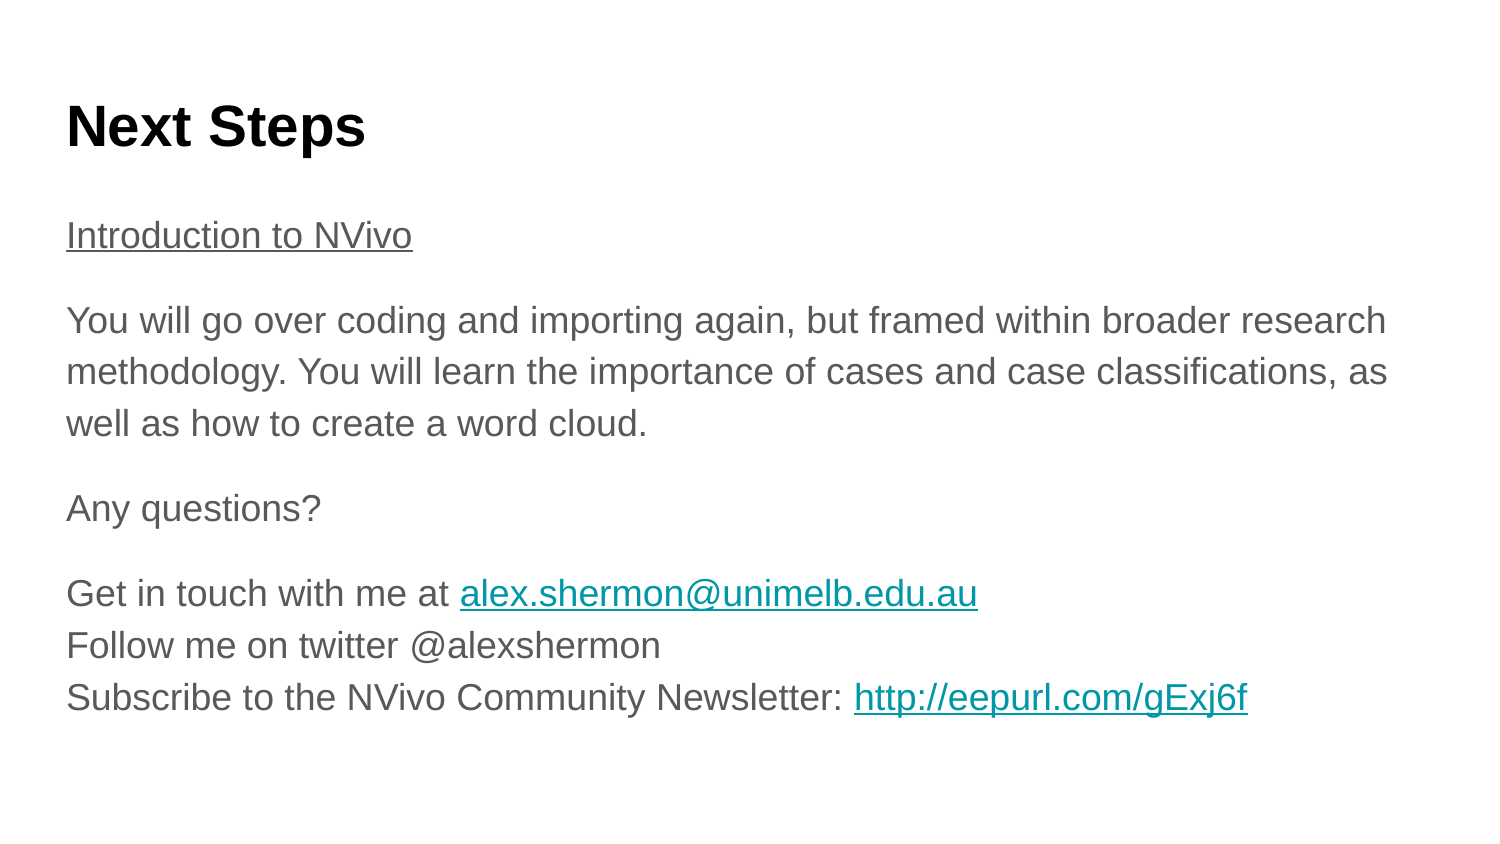

# Next Steps
Introduction to NVivo
You will go over coding and importing again, but framed within broader research methodology. You will learn the importance of cases and case classifications, as well as how to create a word cloud.
Any questions?
Get in touch with me at alex.shermon@unimelb.edu.au
Follow me on twitter @alexshermon
Subscribe to the NVivo Community Newsletter: http://eepurl.com/gExj6f